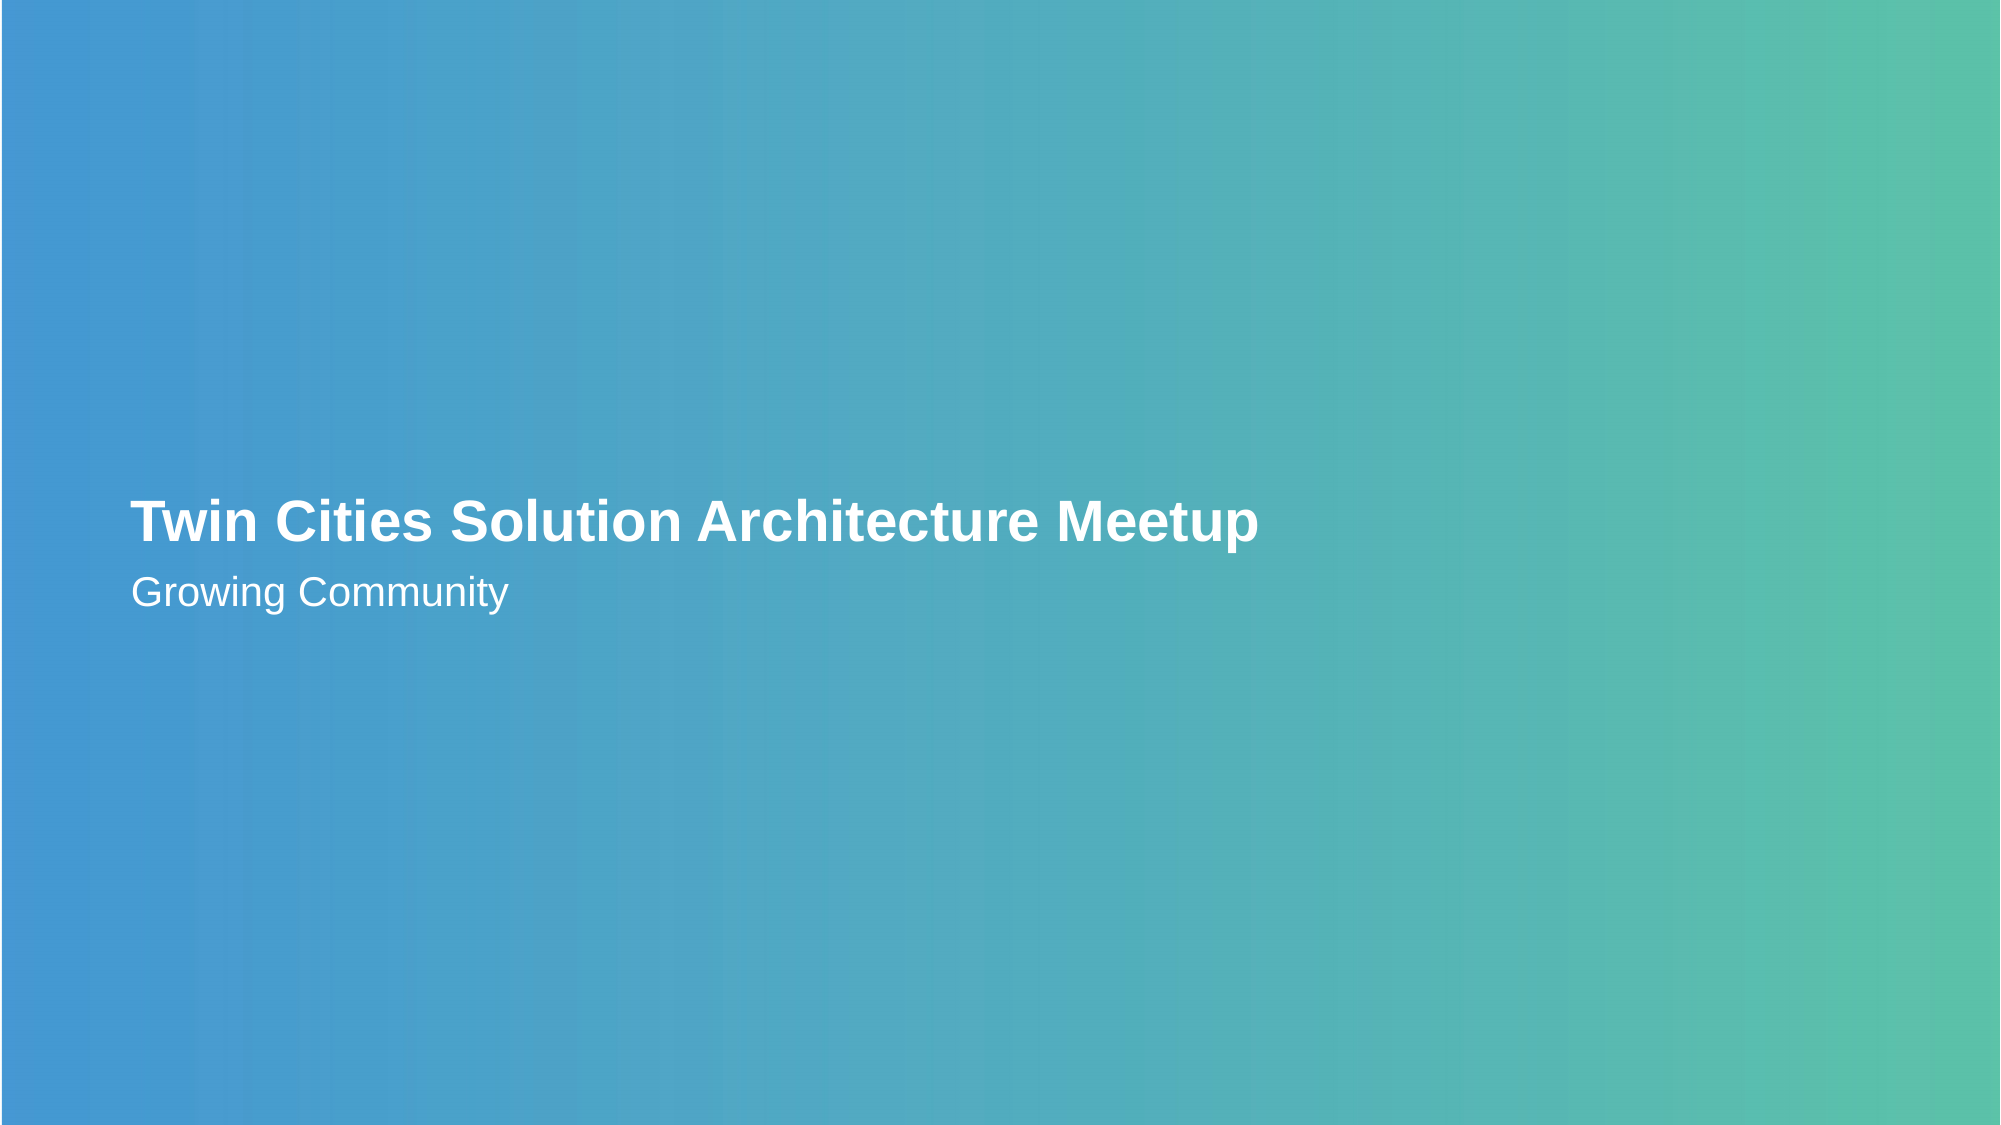

# Twin Cities Solution Architecture Meetup
Growing Community